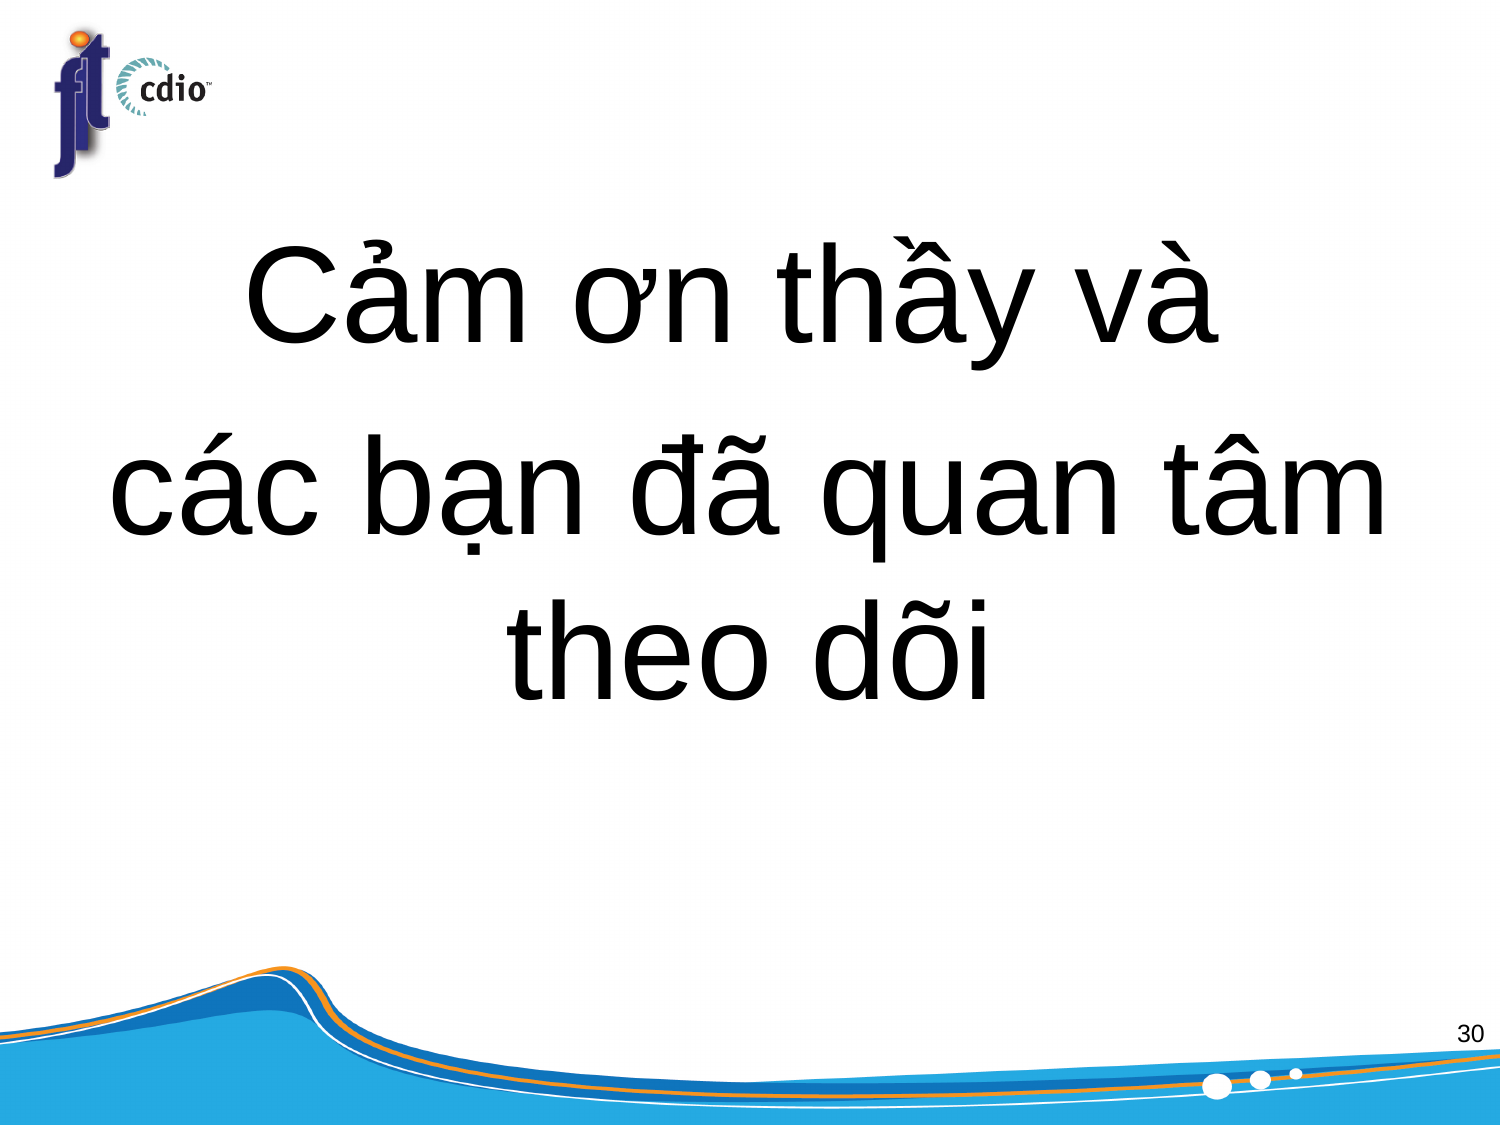

Cảm ơn thầy và
các bạn đã quan tâm theo dõi
30